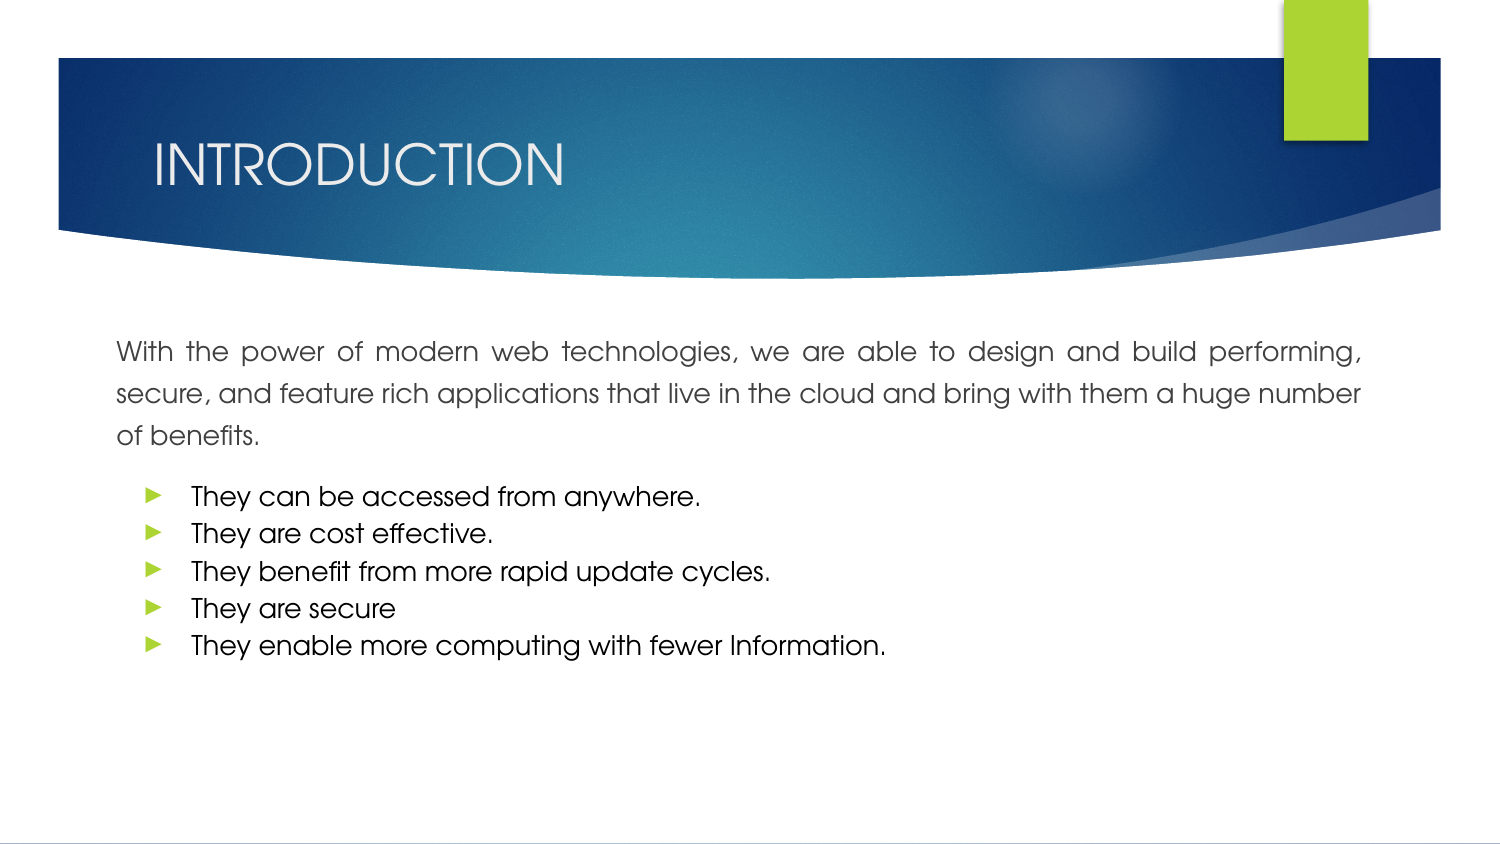

# INTRODUCTION
With the power of modern web technologies, we are able to design and build performing, secure, and feature rich applications that live in the cloud and bring with them a huge number of benefits.
They can be accessed from anywhere.
They are cost effective.
They benefit from more rapid update cycles.
They are secure
They enable more computing with fewer Information.